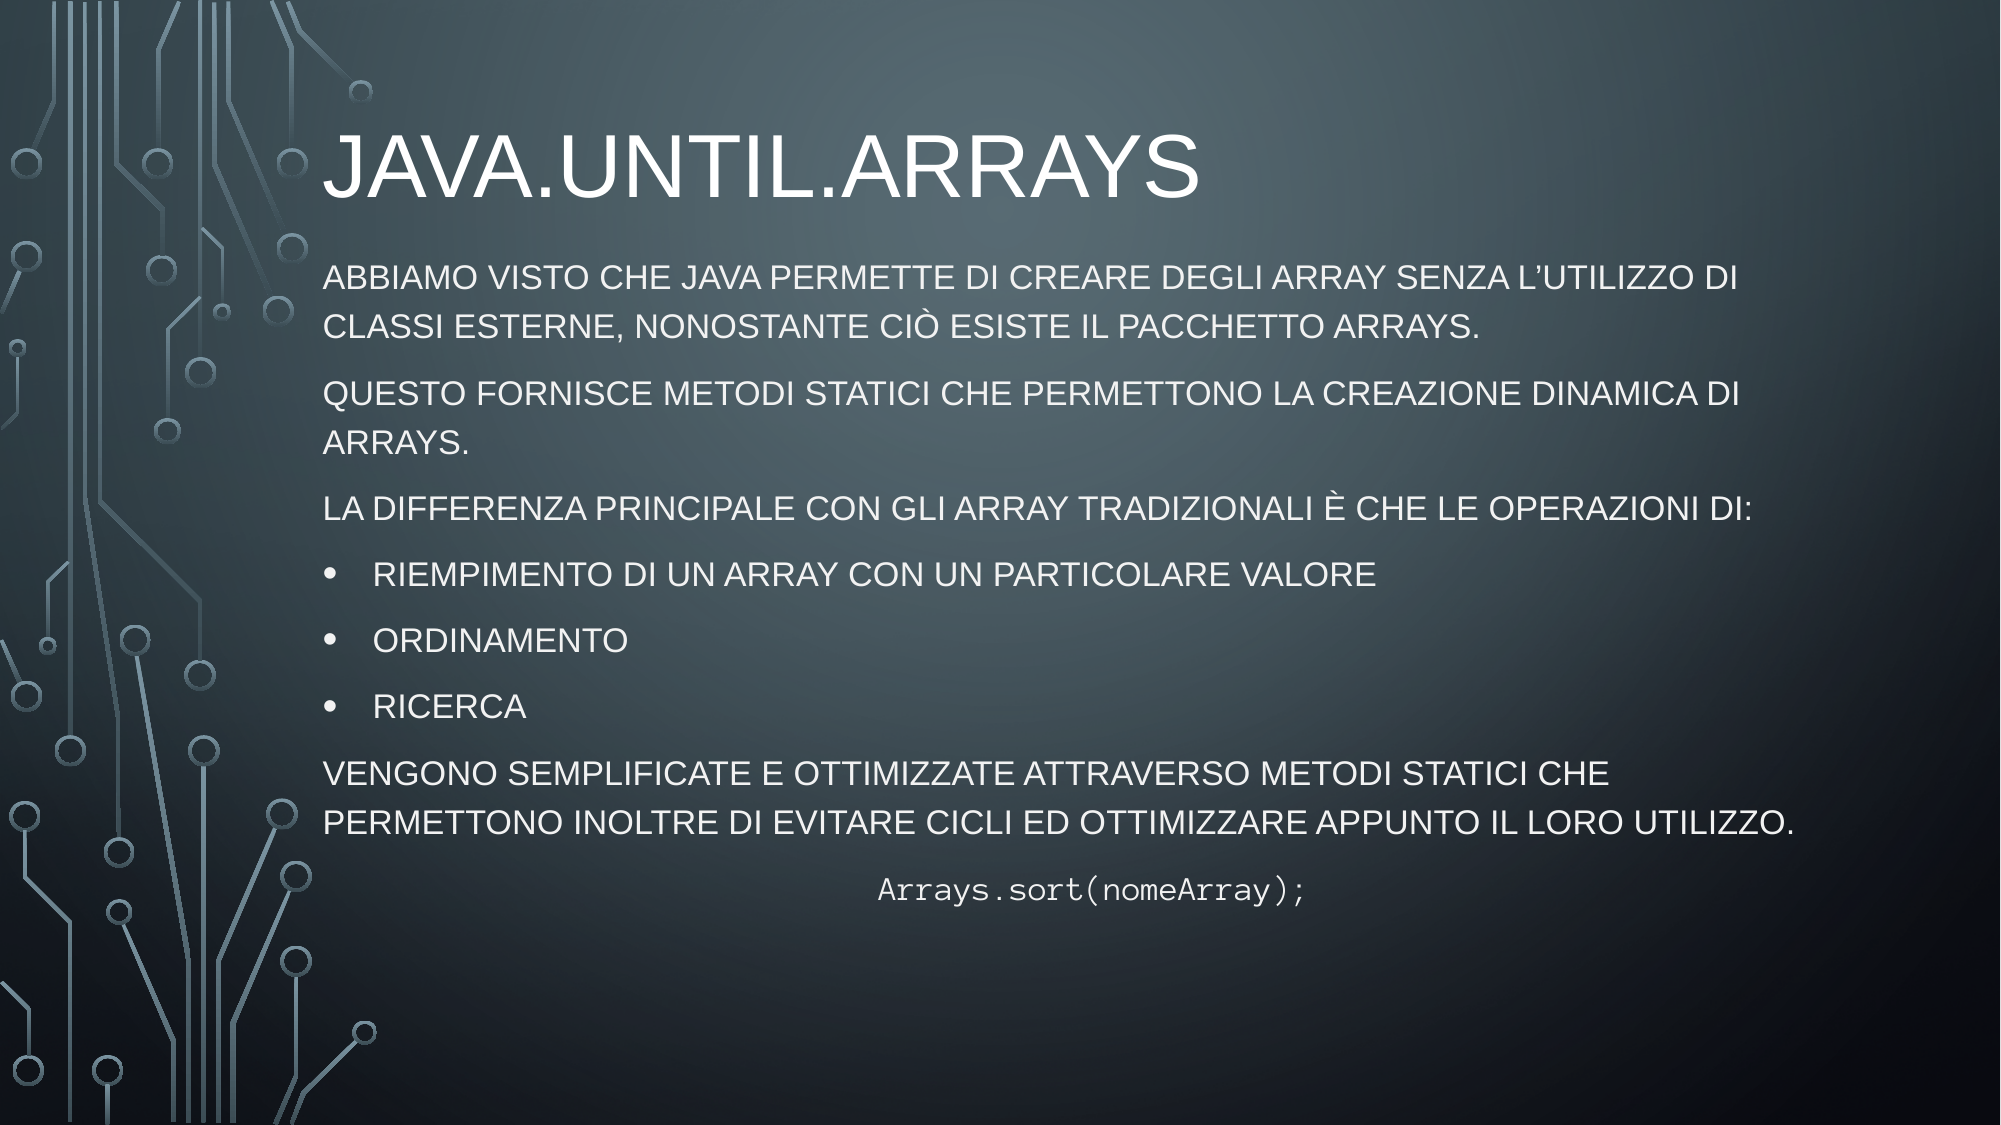

# Java.until.arrays
Abbiamo visto che java permette di creare degli array senza l’utilizzo di classi esterne, nonostante ciò esiste il pacchetto arrays.
Questo fornisce metodi statici che permettono la creazione dinamica di arrays.
La differenza principale con gli array tradizionali è che le operazioni di:
Riempimento di un array con un particolare valore
Ordinamento
Ricerca
Vengono semplificate e ottimizzate attraverso metodi statici che permettono inoltre di evitare cicli ed ottimizzare appunto il loro utilizzo.
 Arrays.sort(nomeArray);